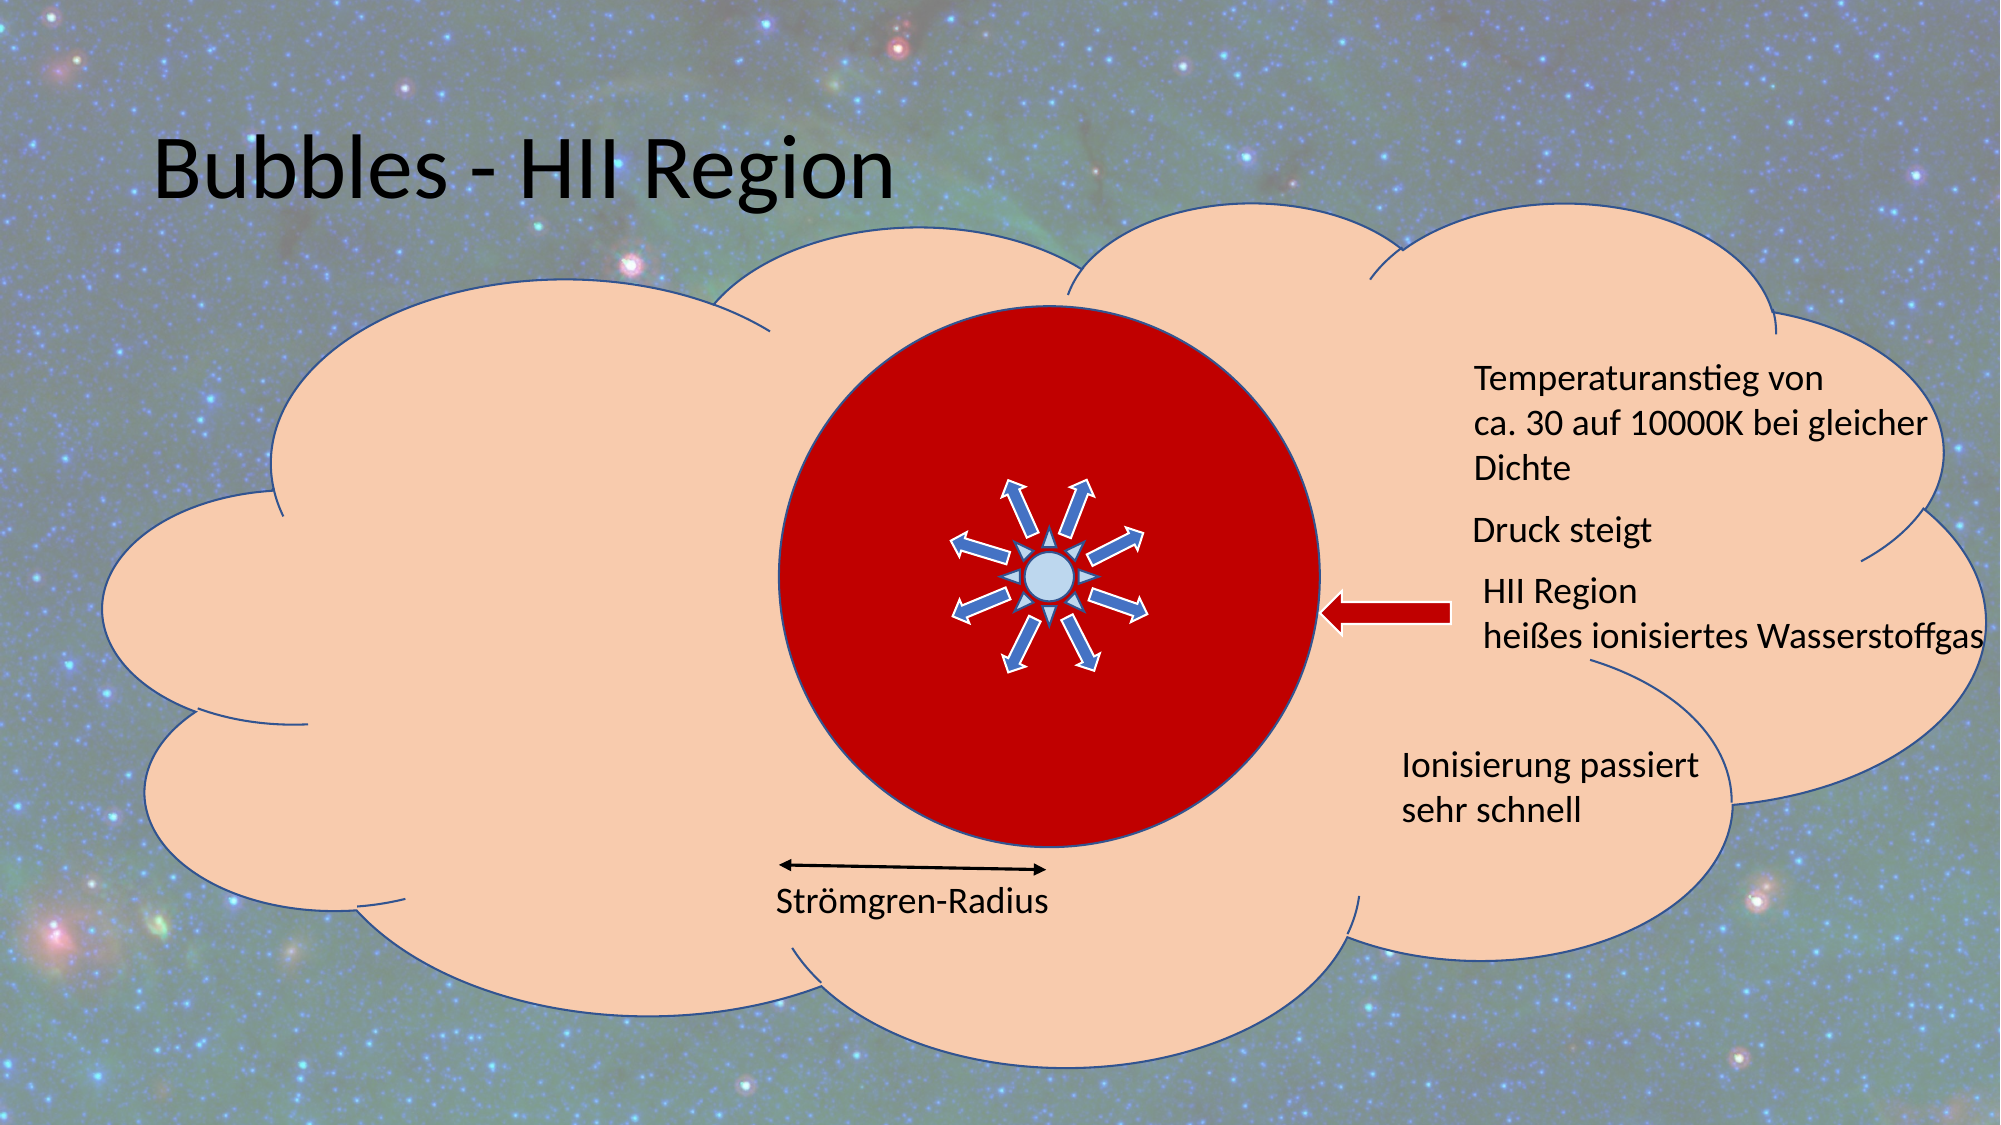

# Bubbles - HII Region

Temperaturanstieg von
ca. 30 auf 10000K bei gleicher
Dichte

Druck steigt

HII Region
heißes ionisiertes Wasserstoffgas

Ionisierung passiert
sehr schnell
Strömgren-Radius